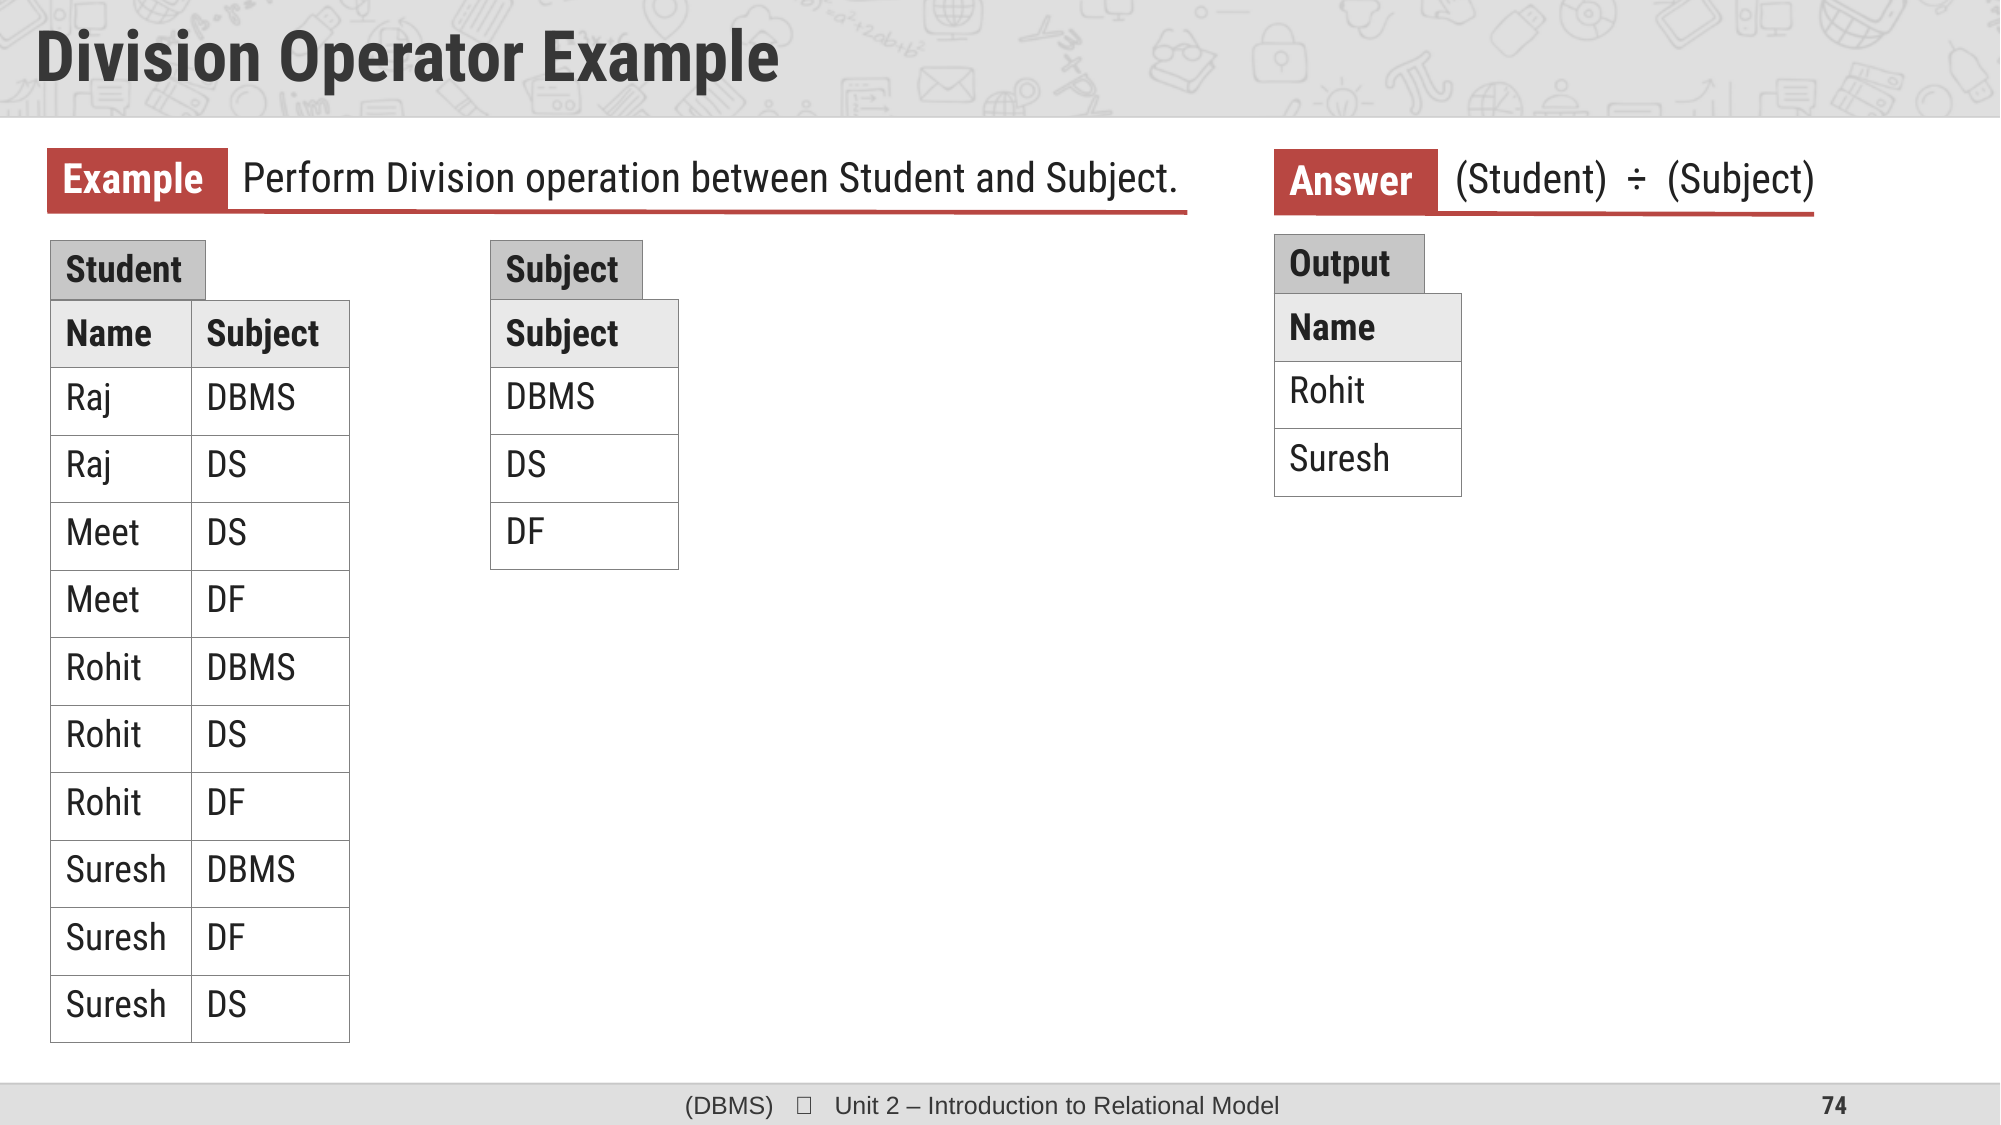

# Division Operator Example

| Perform Division operation between Student and Subject. |
| --- |
| (Student) ÷ (Subject) |
| --- |
| Example |
| --- |
| Answer |
| --- |
| Output |
| --- |
| Subject |
| --- |
| Student |
| --- |
| Name |
| --- |
| Rohit |
| Suresh |
| Subject |
| --- |
| DBMS |
| DS |
| DF |
| Name | Subject |
| --- | --- |
| Raj | DBMS |
| Raj | DS |
| Meet | DS |
| Meet | DF |
| Rohit | DBMS |
| Rohit | DS |
| Rohit | DF |
| Suresh | DBMS |
| Suresh | DF |
| Suresh | DS |